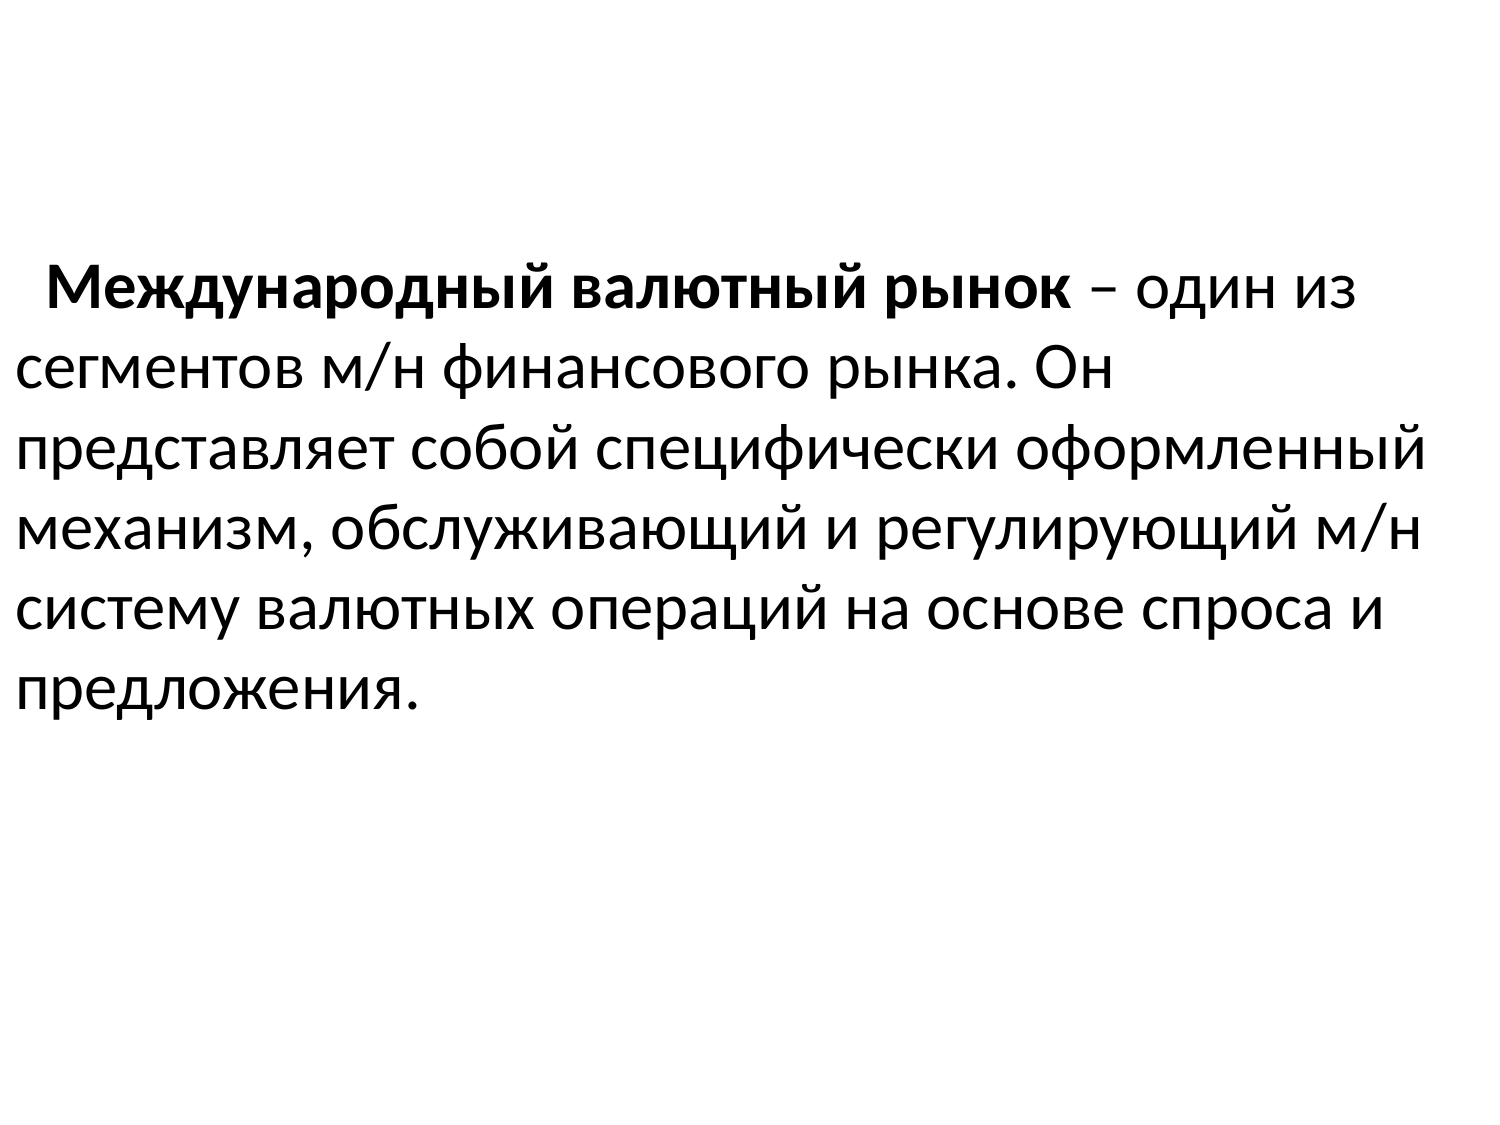

# Международный валютный рынок – один из сегментов м/н финансового рынка. Он представляет собой специфически оформленный механизм, обслуживающий и регулирующий м/н систему валютных операций на основе спроса и предложения.